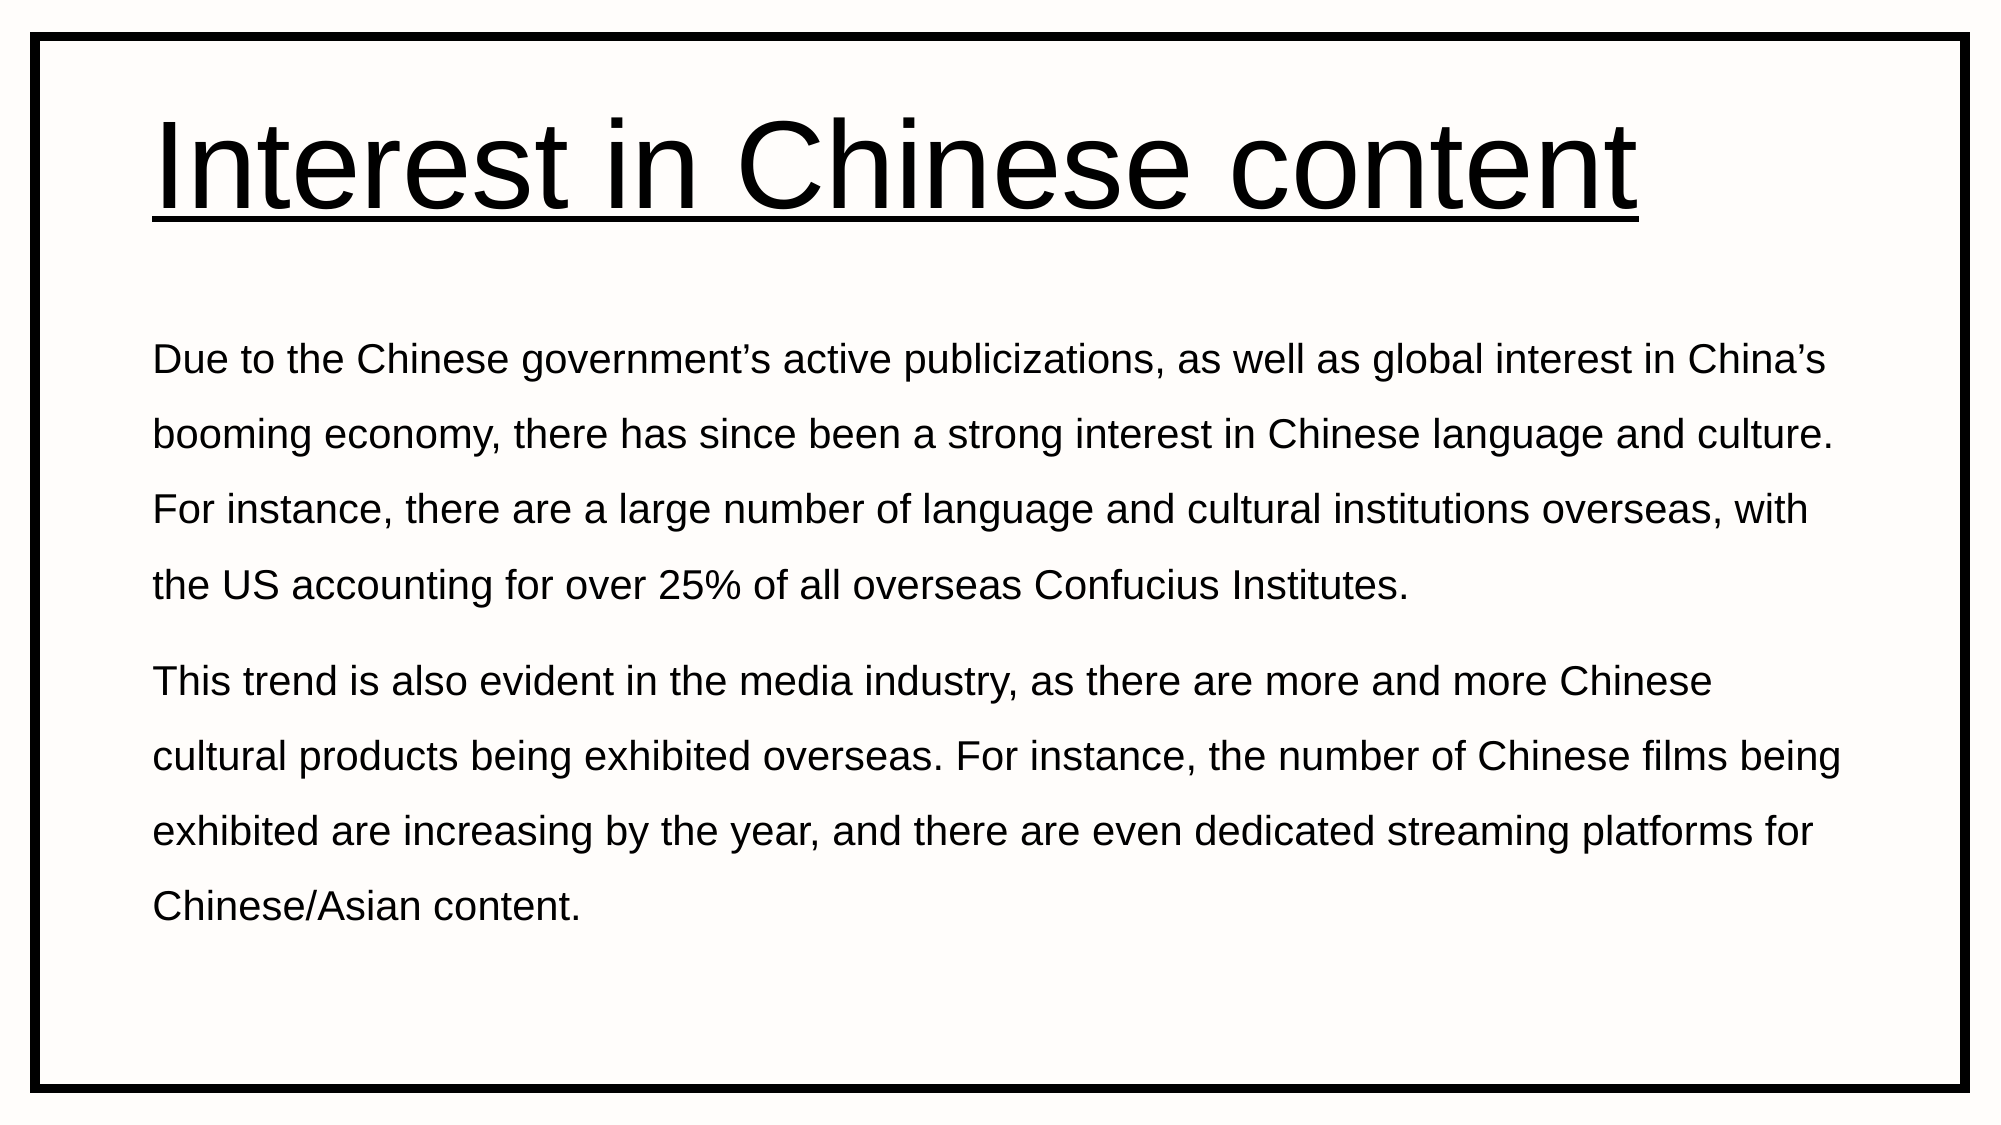

# Interest in Chinese content
Due to the Chinese government’s active publicizations, as well as global interest in China’s booming economy, there has since been a strong interest in Chinese language and culture. For instance, there are a large number of language and cultural institutions overseas, with the US accounting for over 25% of all overseas Confucius Institutes.
This trend is also evident in the media industry, as there are more and more Chinese cultural products being exhibited overseas. For instance, the number of Chinese films being exhibited are increasing by the year, and there are even dedicated streaming platforms for Chinese/Asian content.